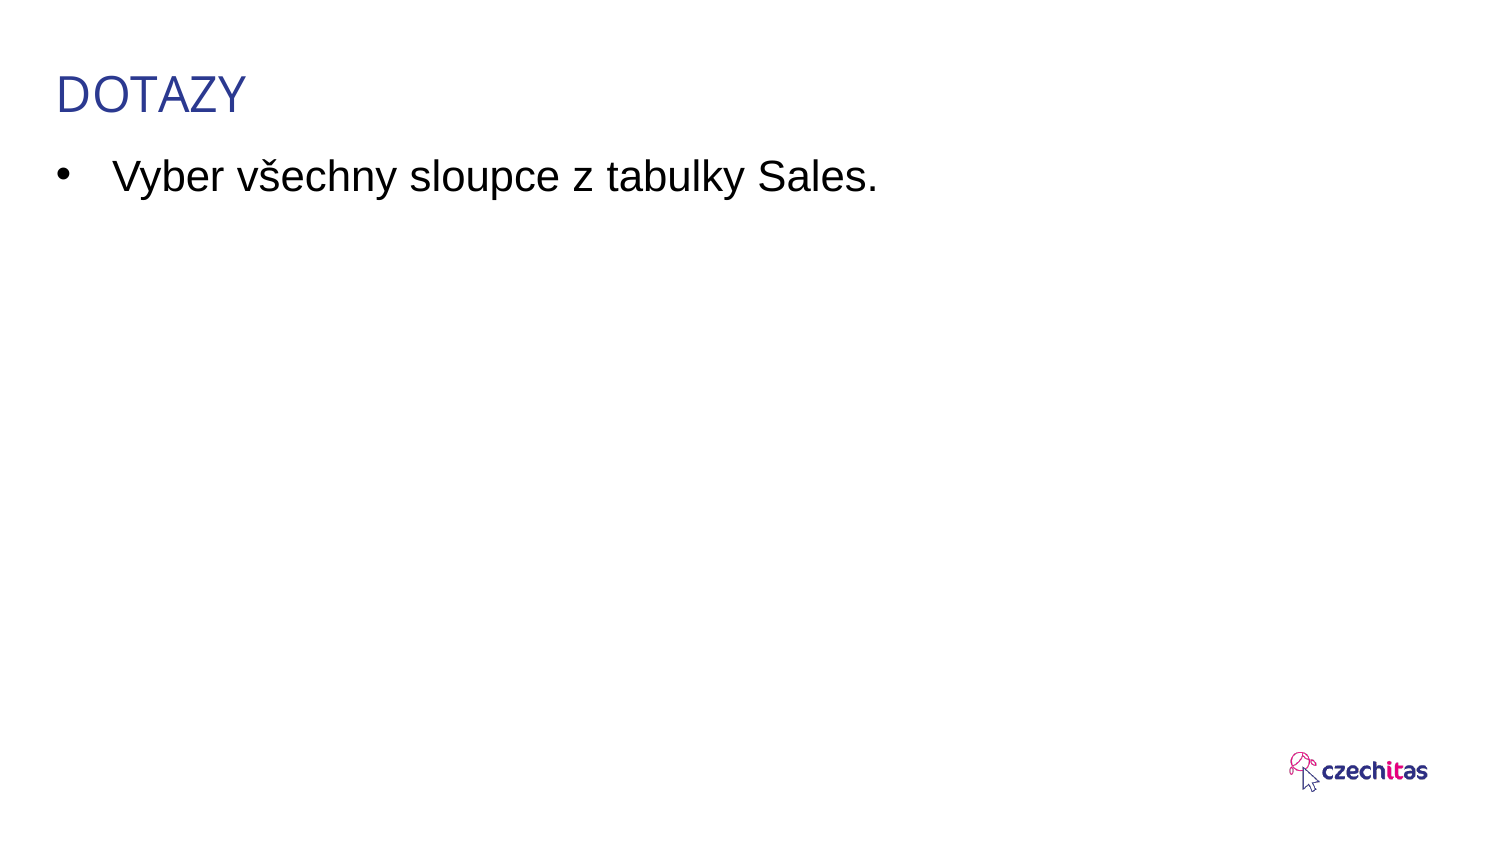

# DOTAZY
Vyber všechny sloupce z tabulky Sales.